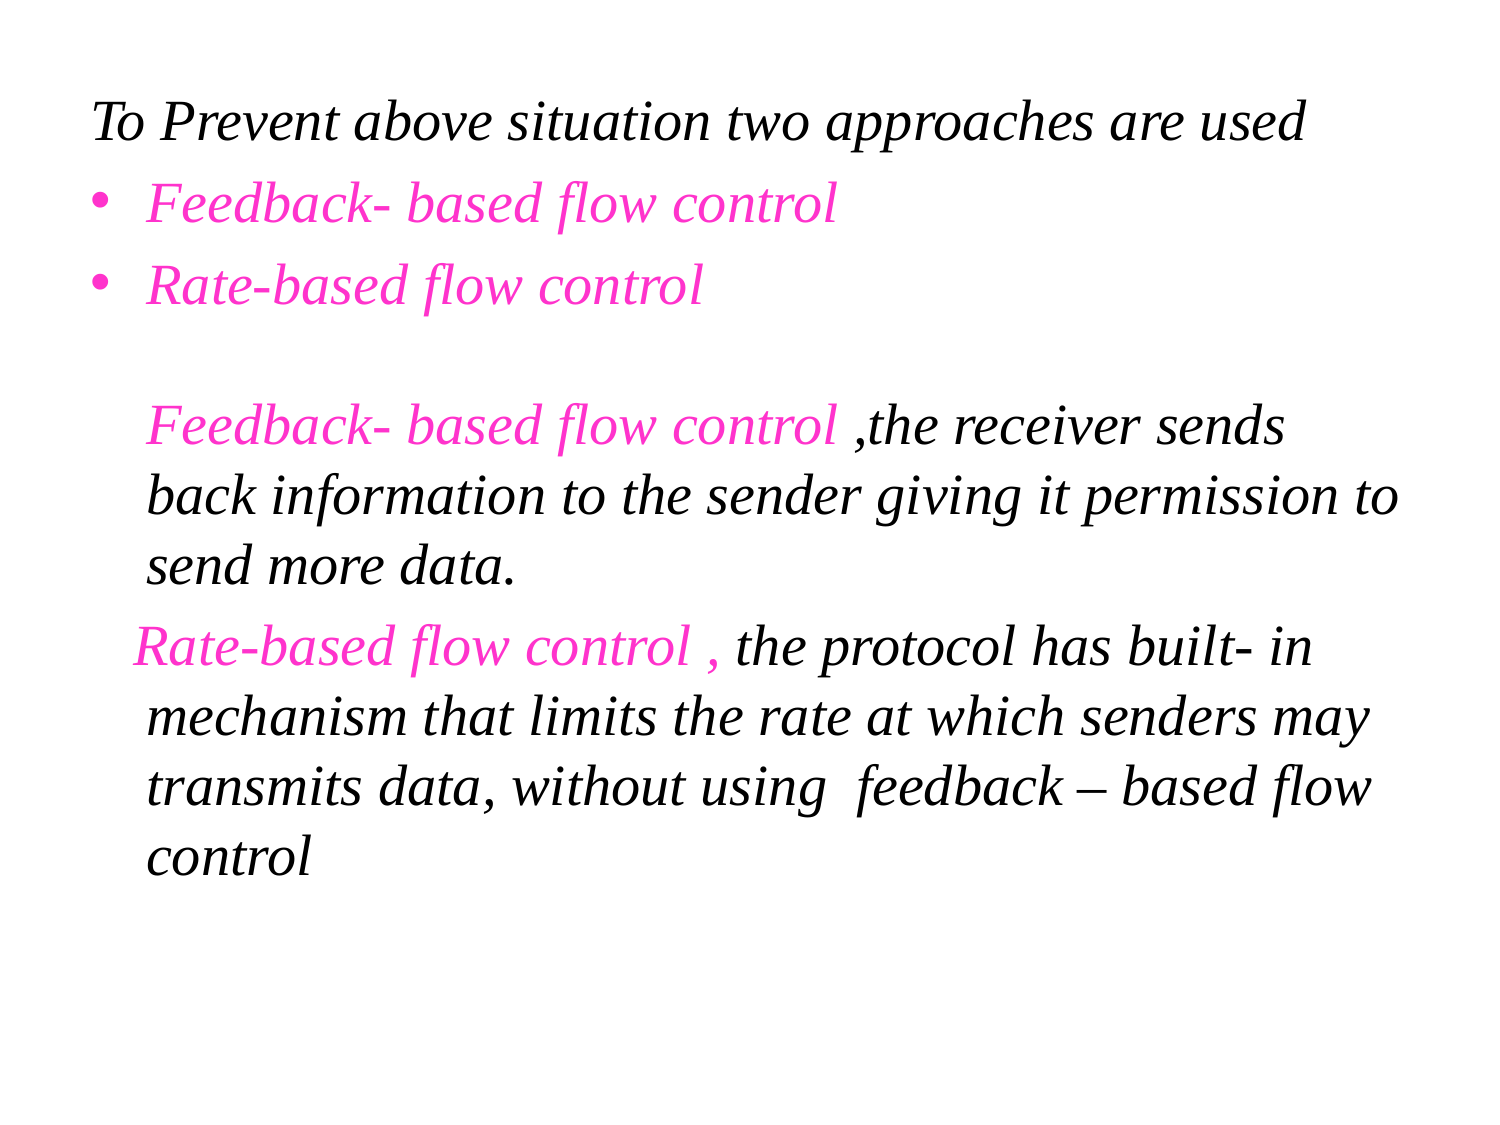

To Prevent above situation two approaches are used
Feedback- based flow control
Rate-based flow control
Feedback- based flow control ,the receiver sends back information to the sender giving it permission to send more data.
   Rate-based flow control , the protocol has built- in mechanism that limits the rate at which senders may transmits data, without using  feedback – based flow control